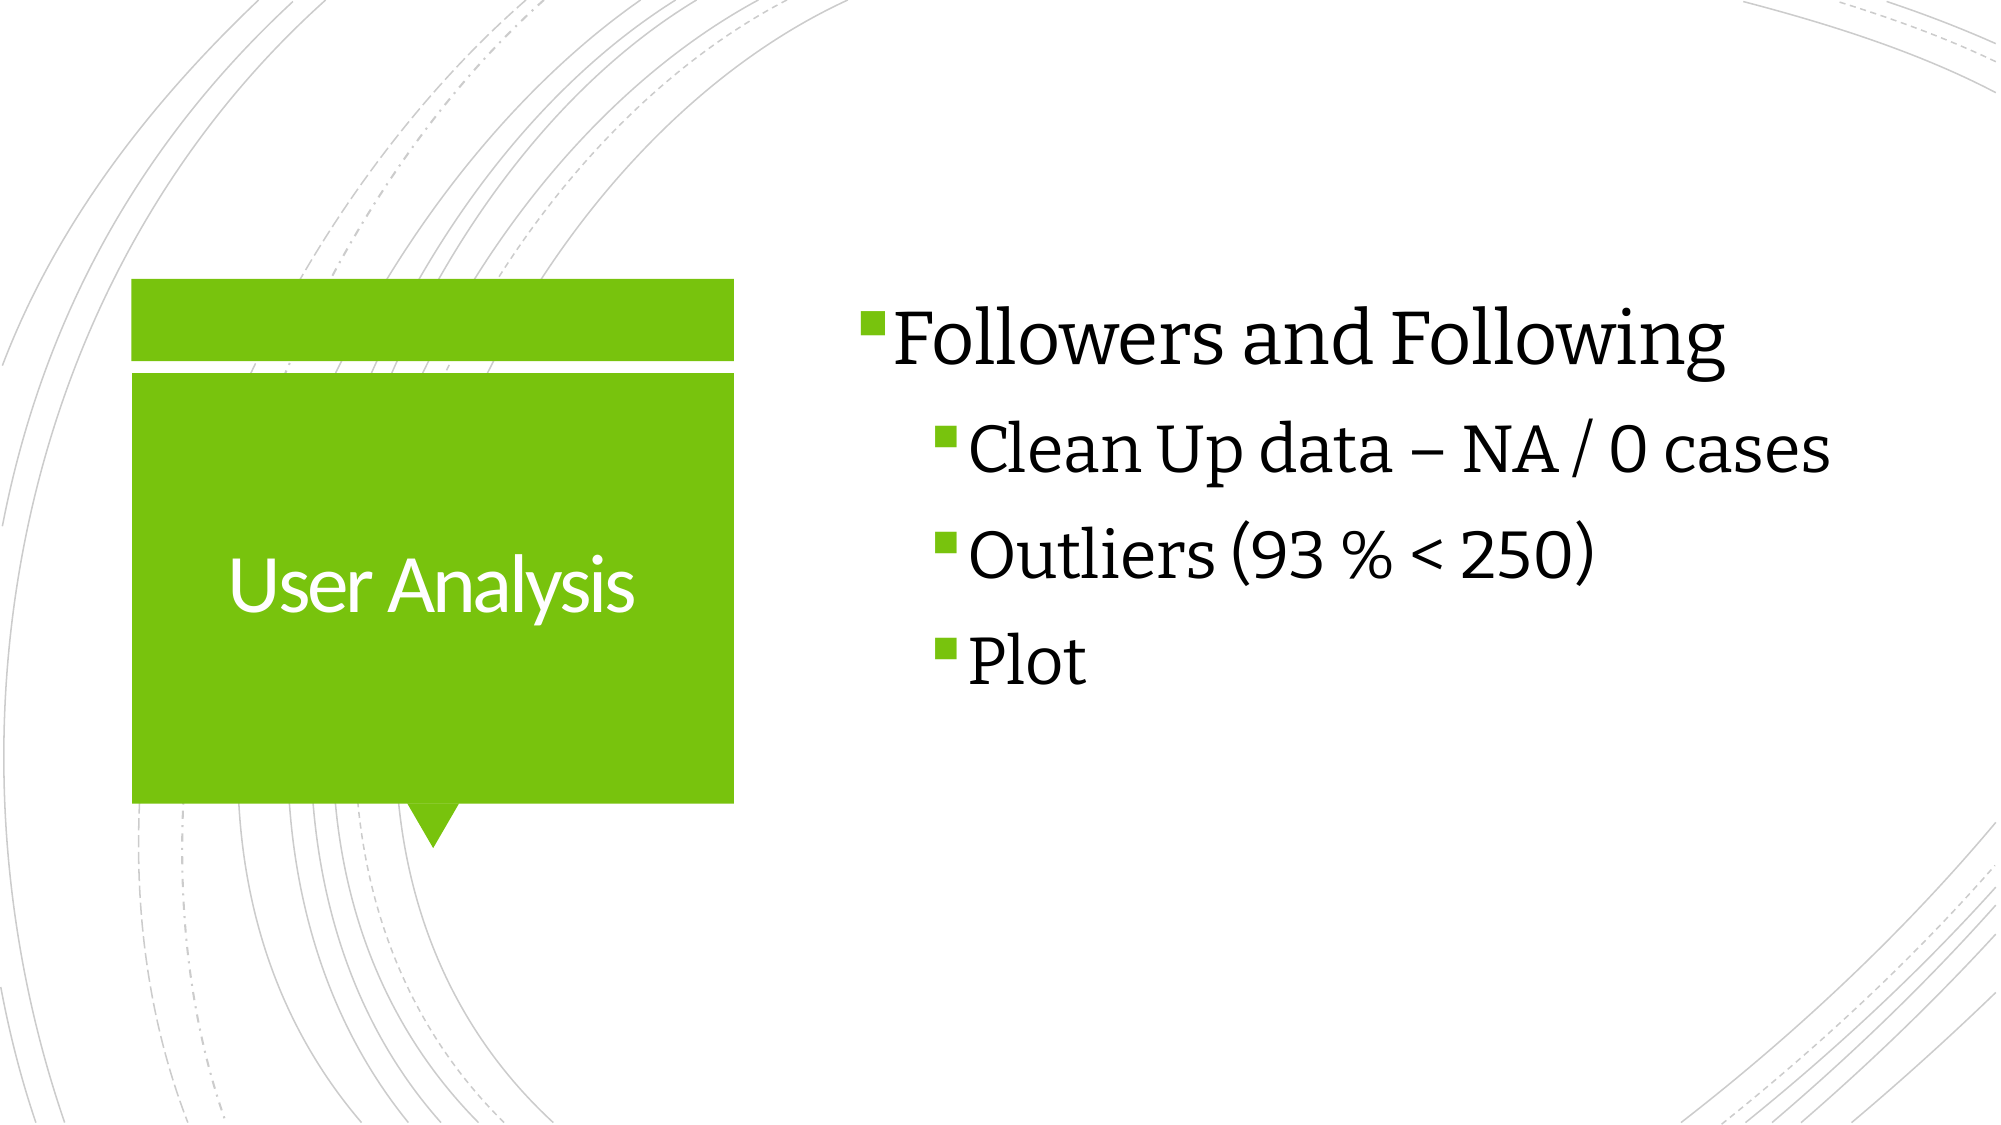

Followers and Following
Clean Up data – NA / 0 cases
Outliers (93 % < 250)
Plot

# User Analysis